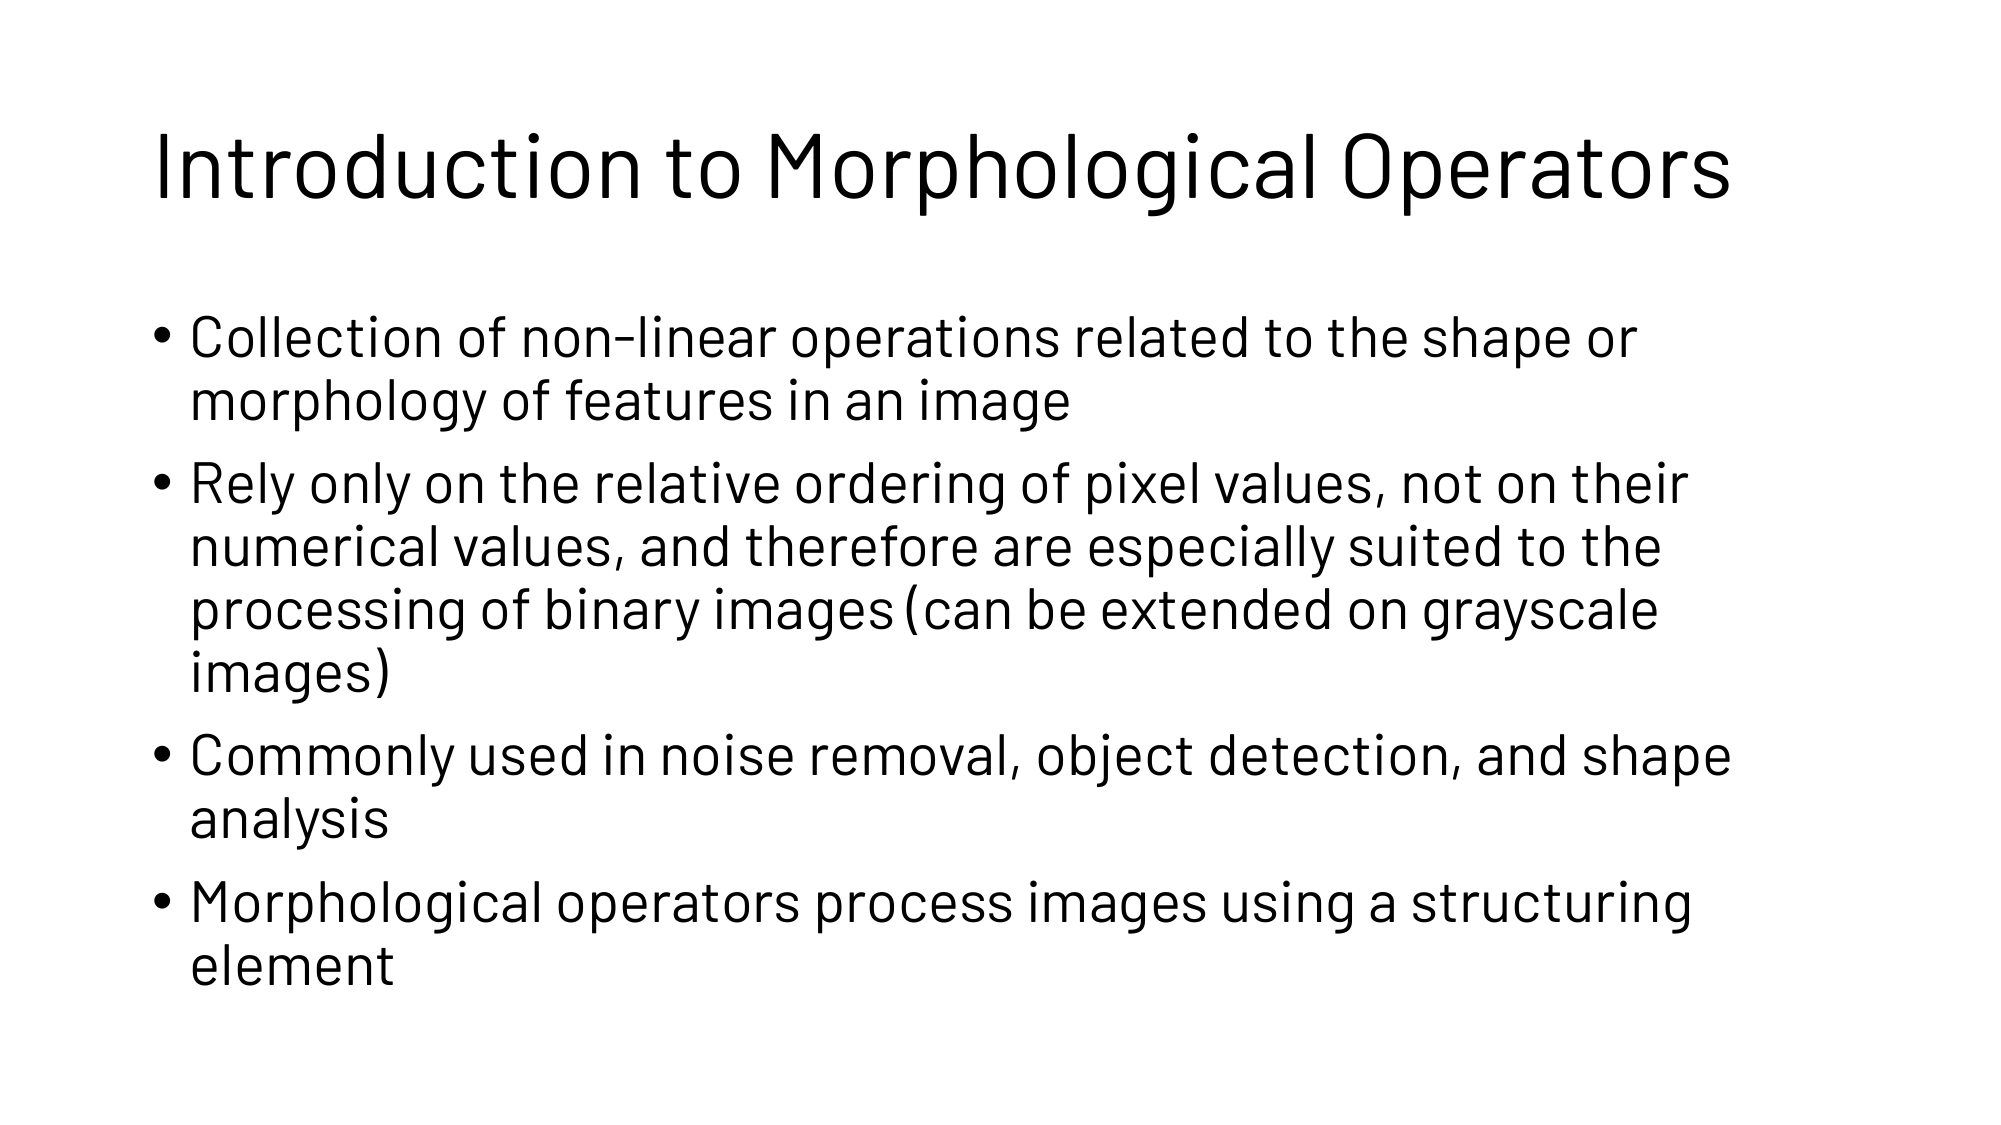

# Introduction to Morphological Operators
Collection of non-linear operations related to the shape or morphology of features in an image
Rely only on the relative ordering of pixel values, not on their numerical values, and therefore are especially suited to the processing of binary images (can be extended on grayscale images)
Commonly used in noise removal, object detection, and shape analysis
Morphological operators process images using a structuring element